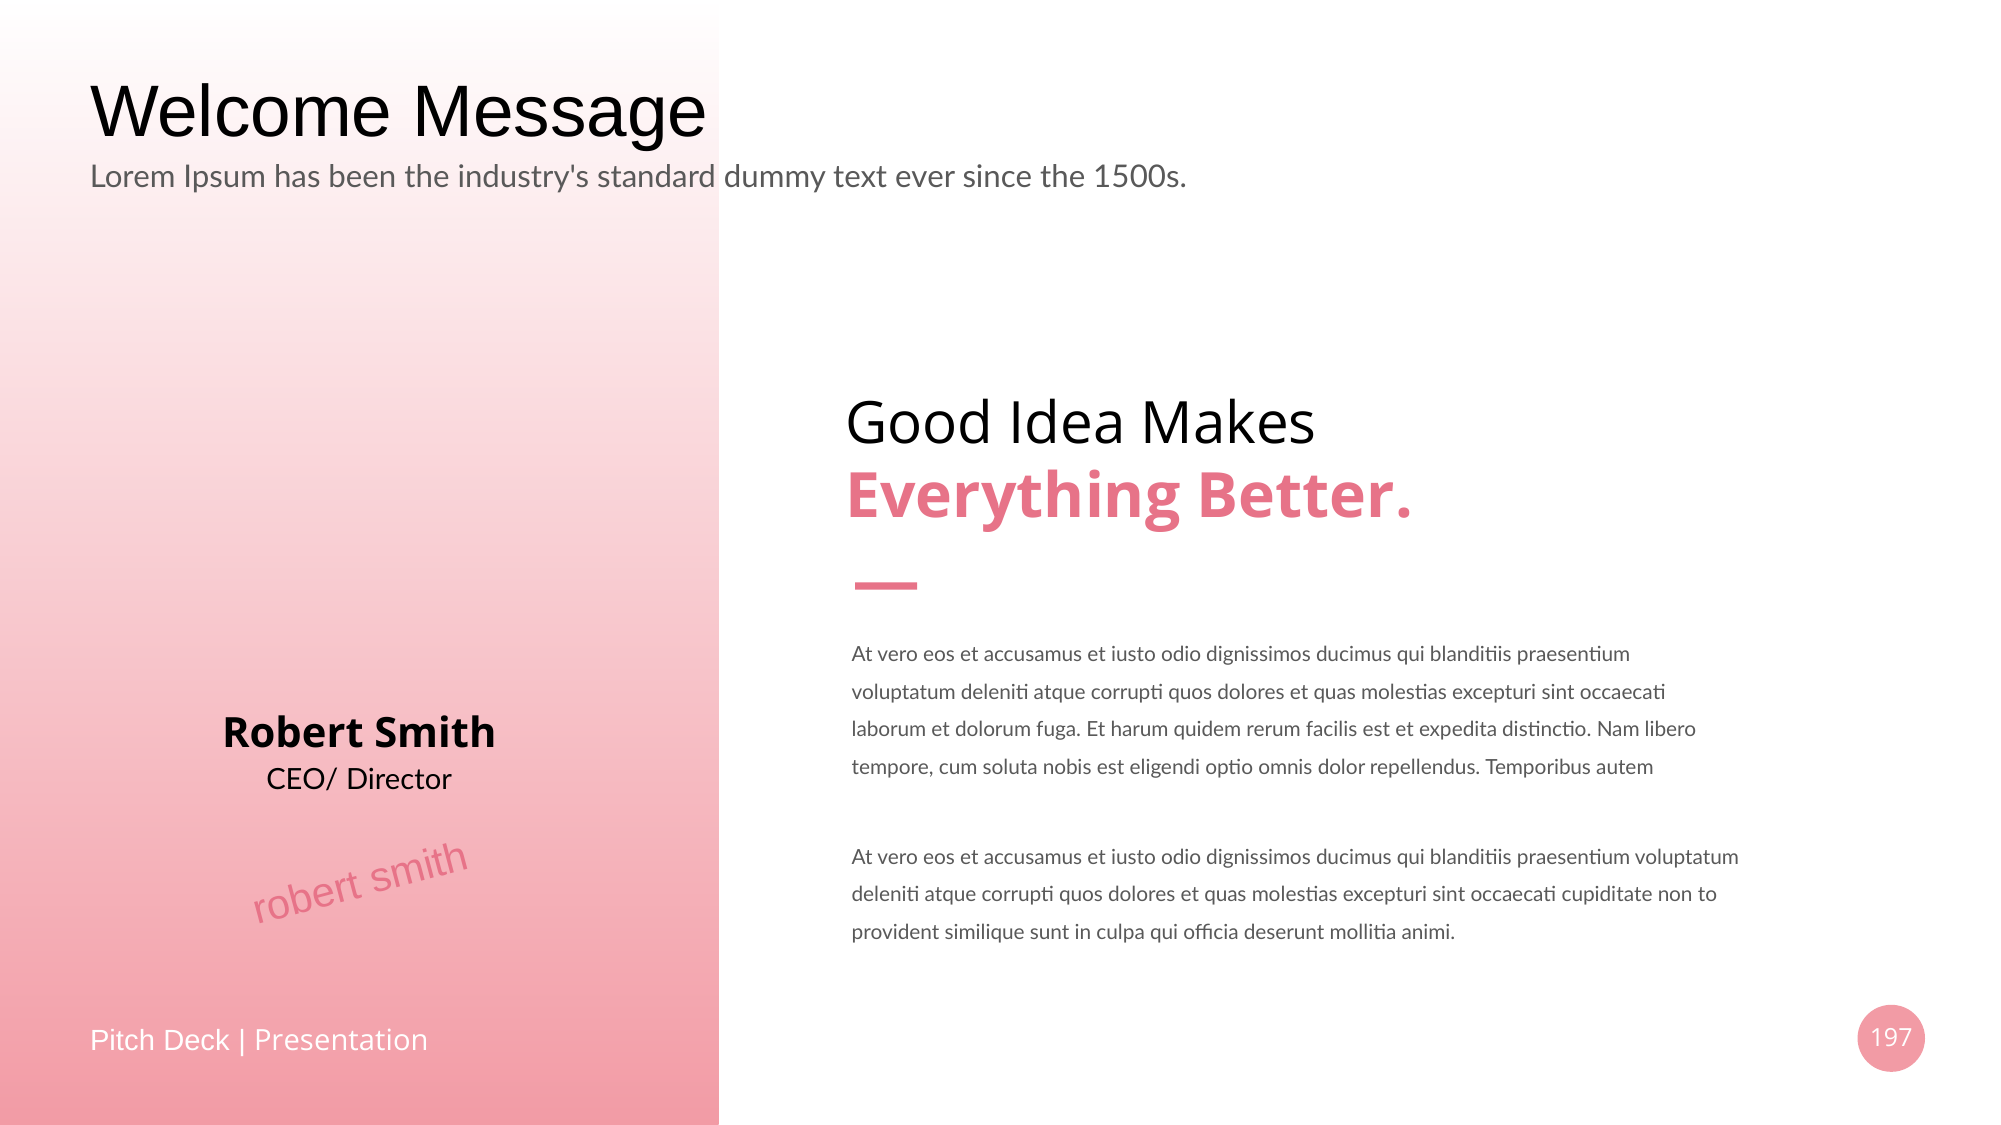

# Welcome Message
Lorem Ipsum has been the industry's standard dummy text ever since the 1500s.

Good Idea Makes
Everything Better.

At vero eos et accusamus et iusto odio dignissimos ducimus qui blanditiis praesentium voluptatum deleniti atque corrupti quos dolores et quas molestias excepturi sint occaecati laborum et dolorum fuga. Et harum quidem rerum facilis est et expedita distinctio. Nam libero tempore, cum soluta nobis est eligendi optio omnis dolor repellendus. Temporibus autem
Robert Smith
CEO/ Director
At vero eos et accusamus et iusto odio dignissimos ducimus qui blanditiis praesentium voluptatum deleniti atque corrupti quos dolores et quas molestias excepturi sint occaecati cupiditate non to provident similique sunt in culpa qui officia deserunt mollitia animi.
robert smith
Pitch Deck | Presentation
197